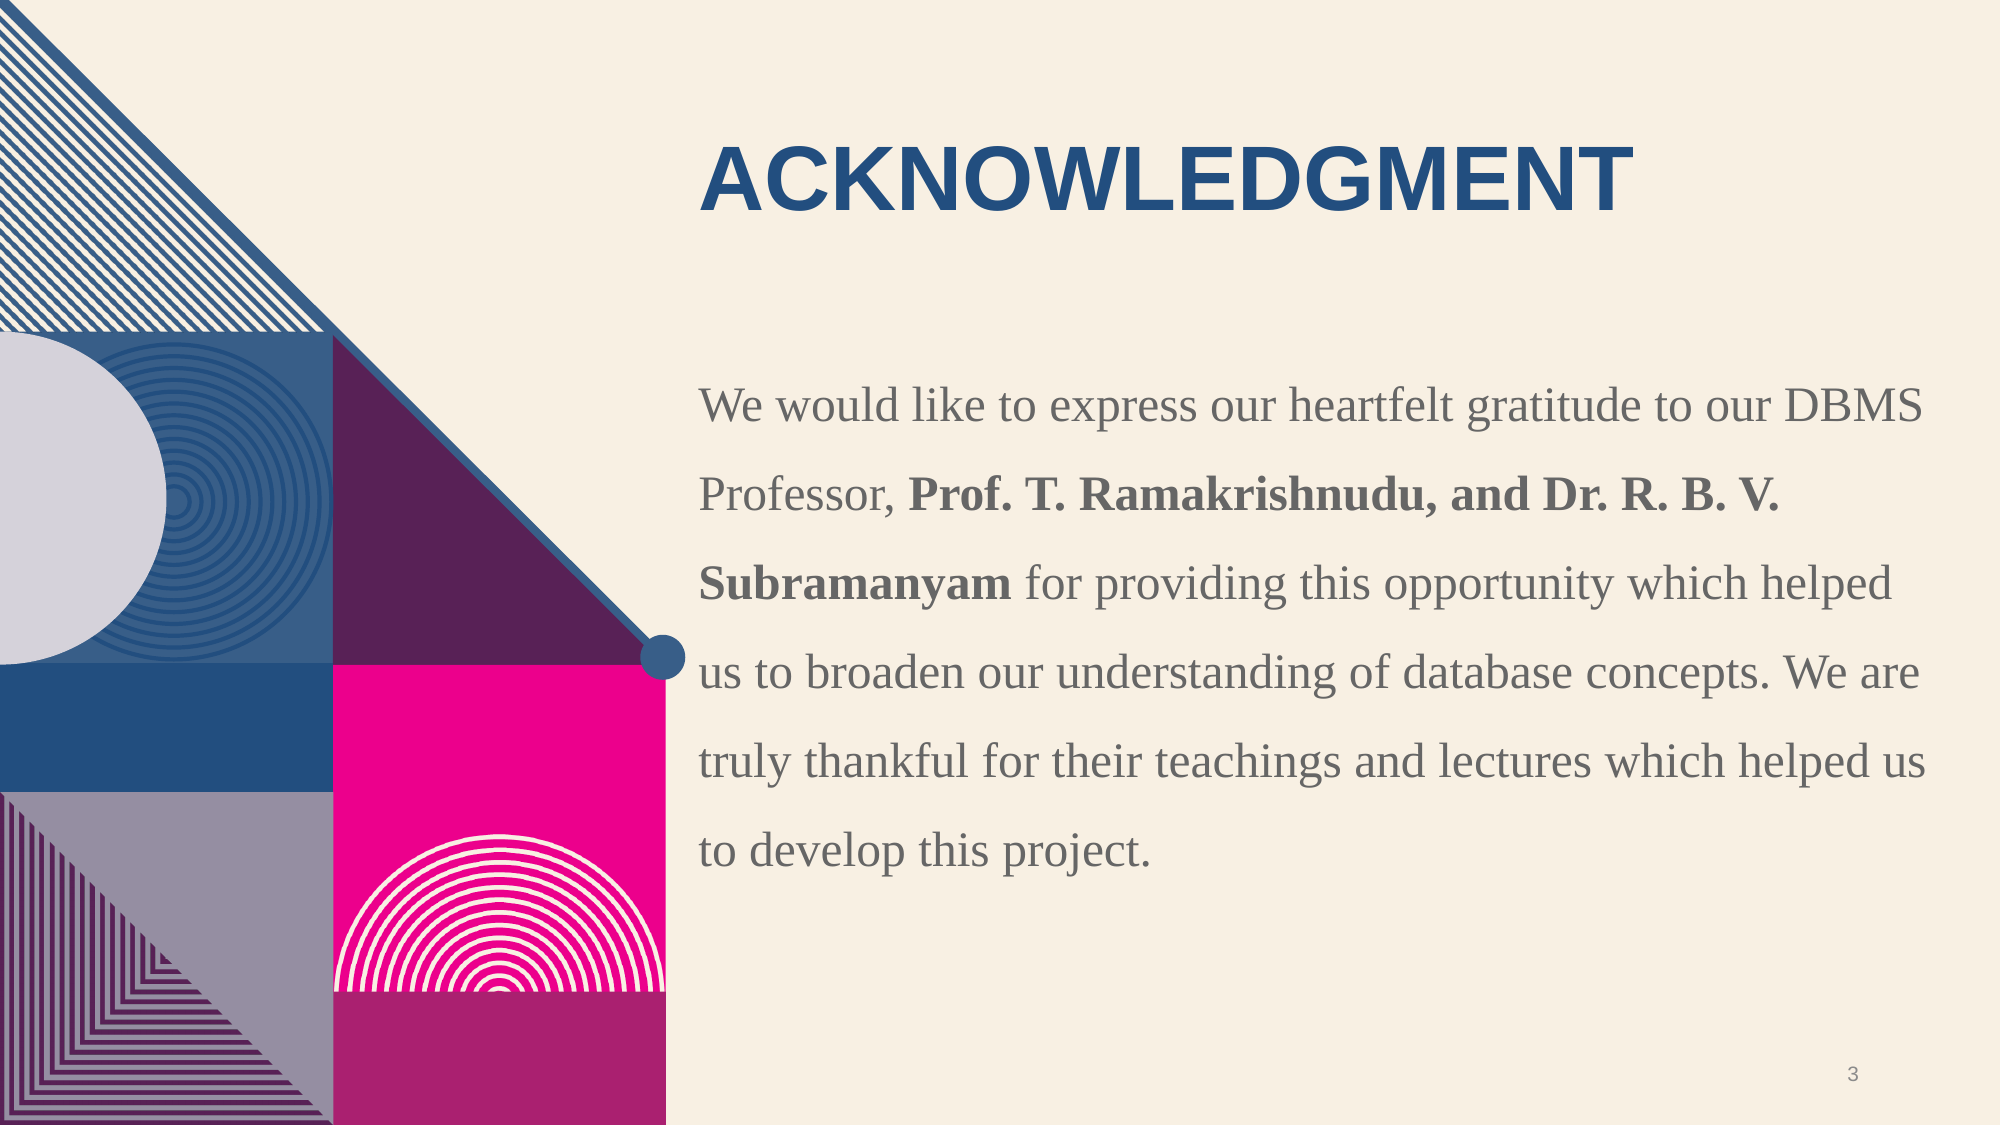

# Acknowledgment
We would like to express our heartfelt gratitude to our DBMS Professor, Prof. T. Ramakrishnudu, and Dr. R. B. V. Subramanyam for providing this opportunity which helped us to broaden our understanding of database concepts. We are truly thankful for their teachings and lectures which helped us to develop this project.
3